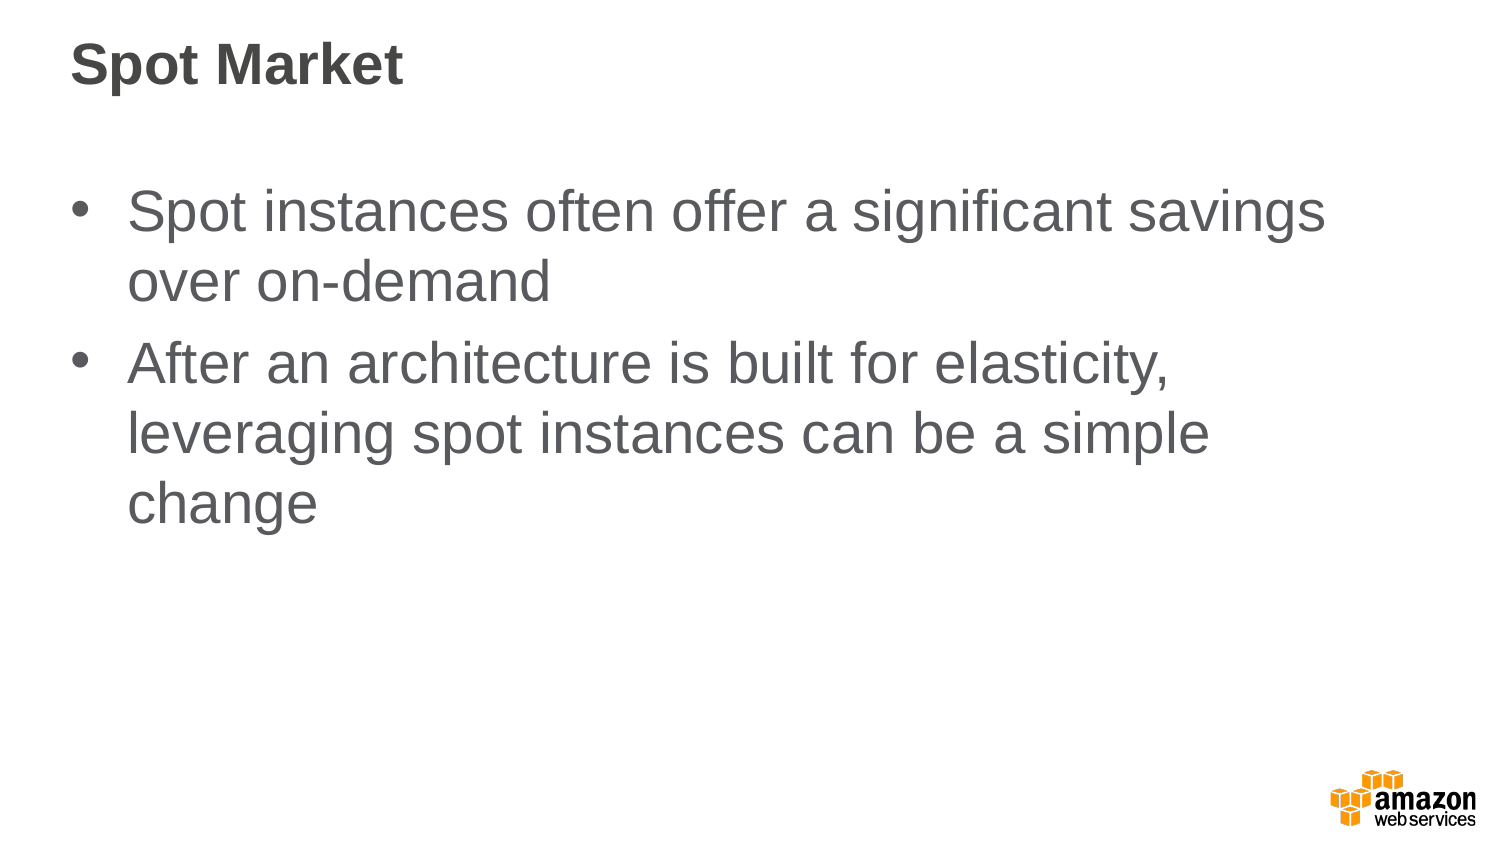

# Spot Market
Spot instances often offer a significant savings over on-demand
After an architecture is built for elasticity, leveraging spot instances can be a simple change